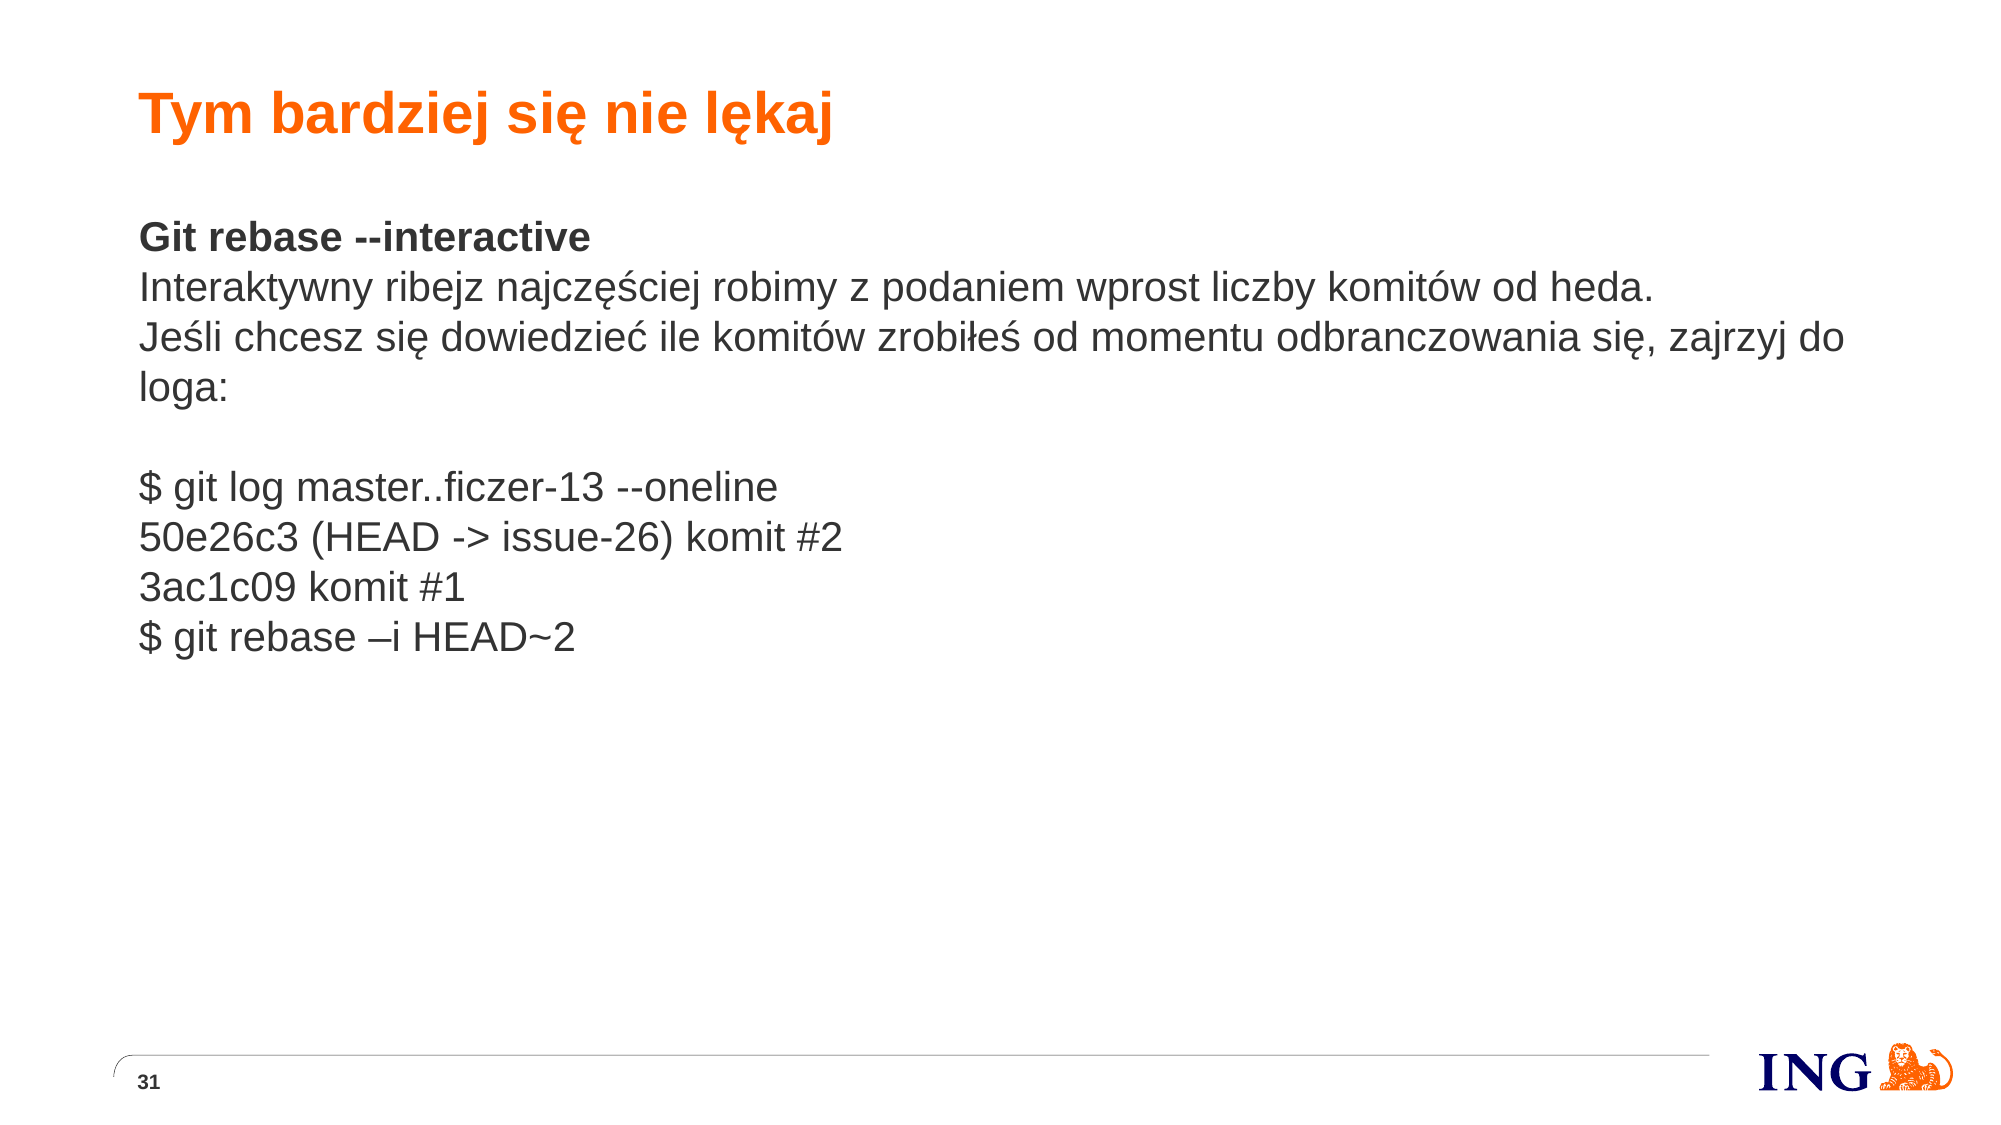

# Tym bardziej się nie lękaj
Git rebase --interactive
Interaktywny ribejz najczęściej robimy z podaniem wprost liczby komitów od heda.
Jeśli chcesz się dowiedzieć ile komitów zrobiłeś od momentu odbranczowania się, zajrzyj do loga:

$ git log master..ficzer-13 --oneline
50e26c3 (HEAD -> issue-26) komit #2
3ac1c09 komit #1
$ git rebase –i HEAD~2

31